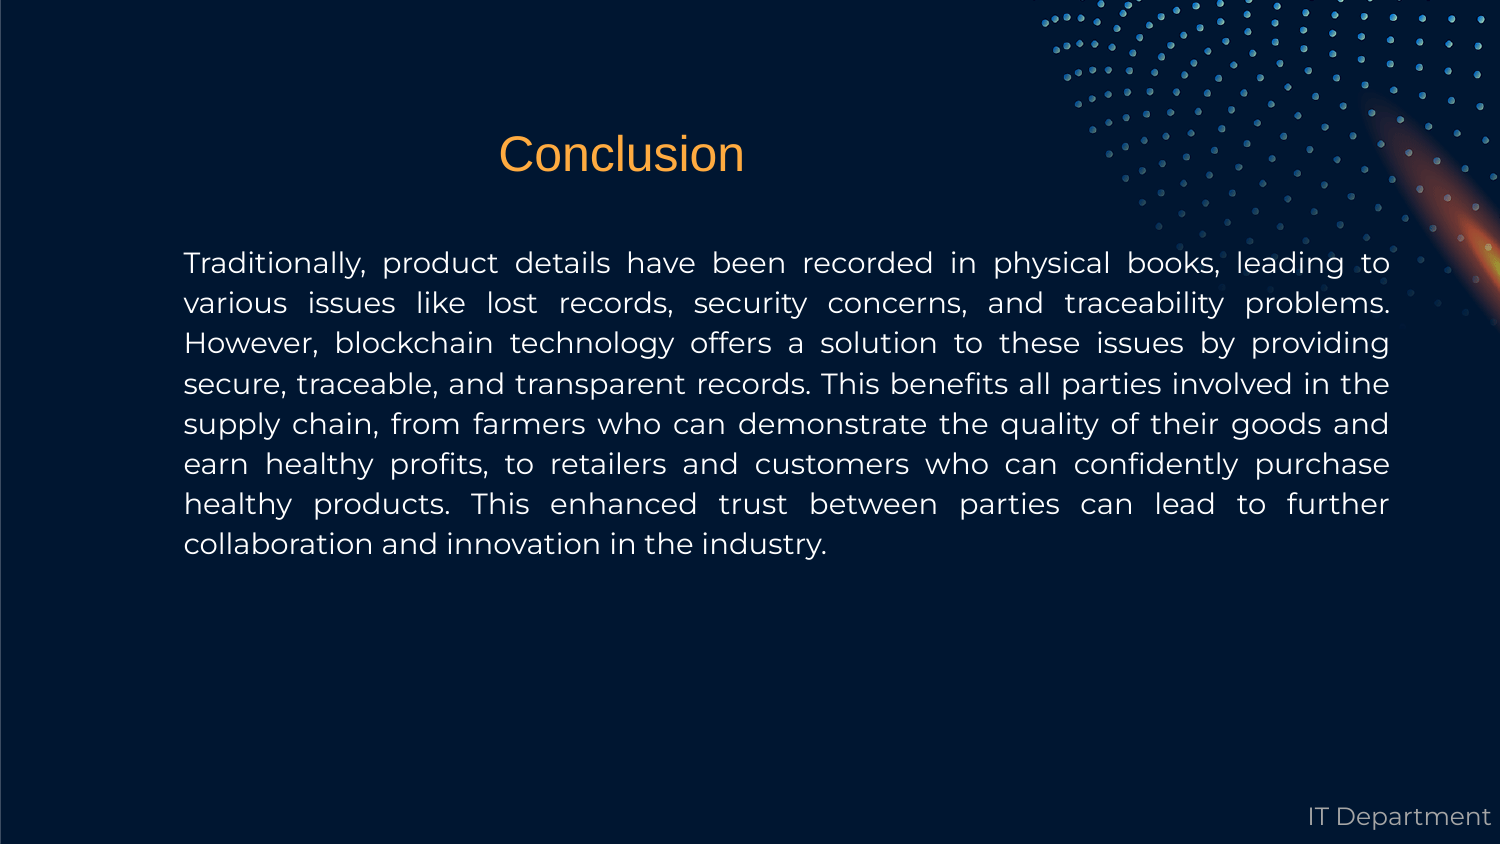

# Conclusion
Traditionally, product details have been recorded in physical books, leading to various issues like lost records, security concerns, and traceability problems. However, blockchain technology offers a solution to these issues by providing secure, traceable, and transparent records. This benefits all parties involved in the supply chain, from farmers who can demonstrate the quality of their goods and earn healthy profits, to retailers and customers who can confidently purchase healthy products. This enhanced trust between parties can lead to further collaboration and innovation in the industry.
IT Department